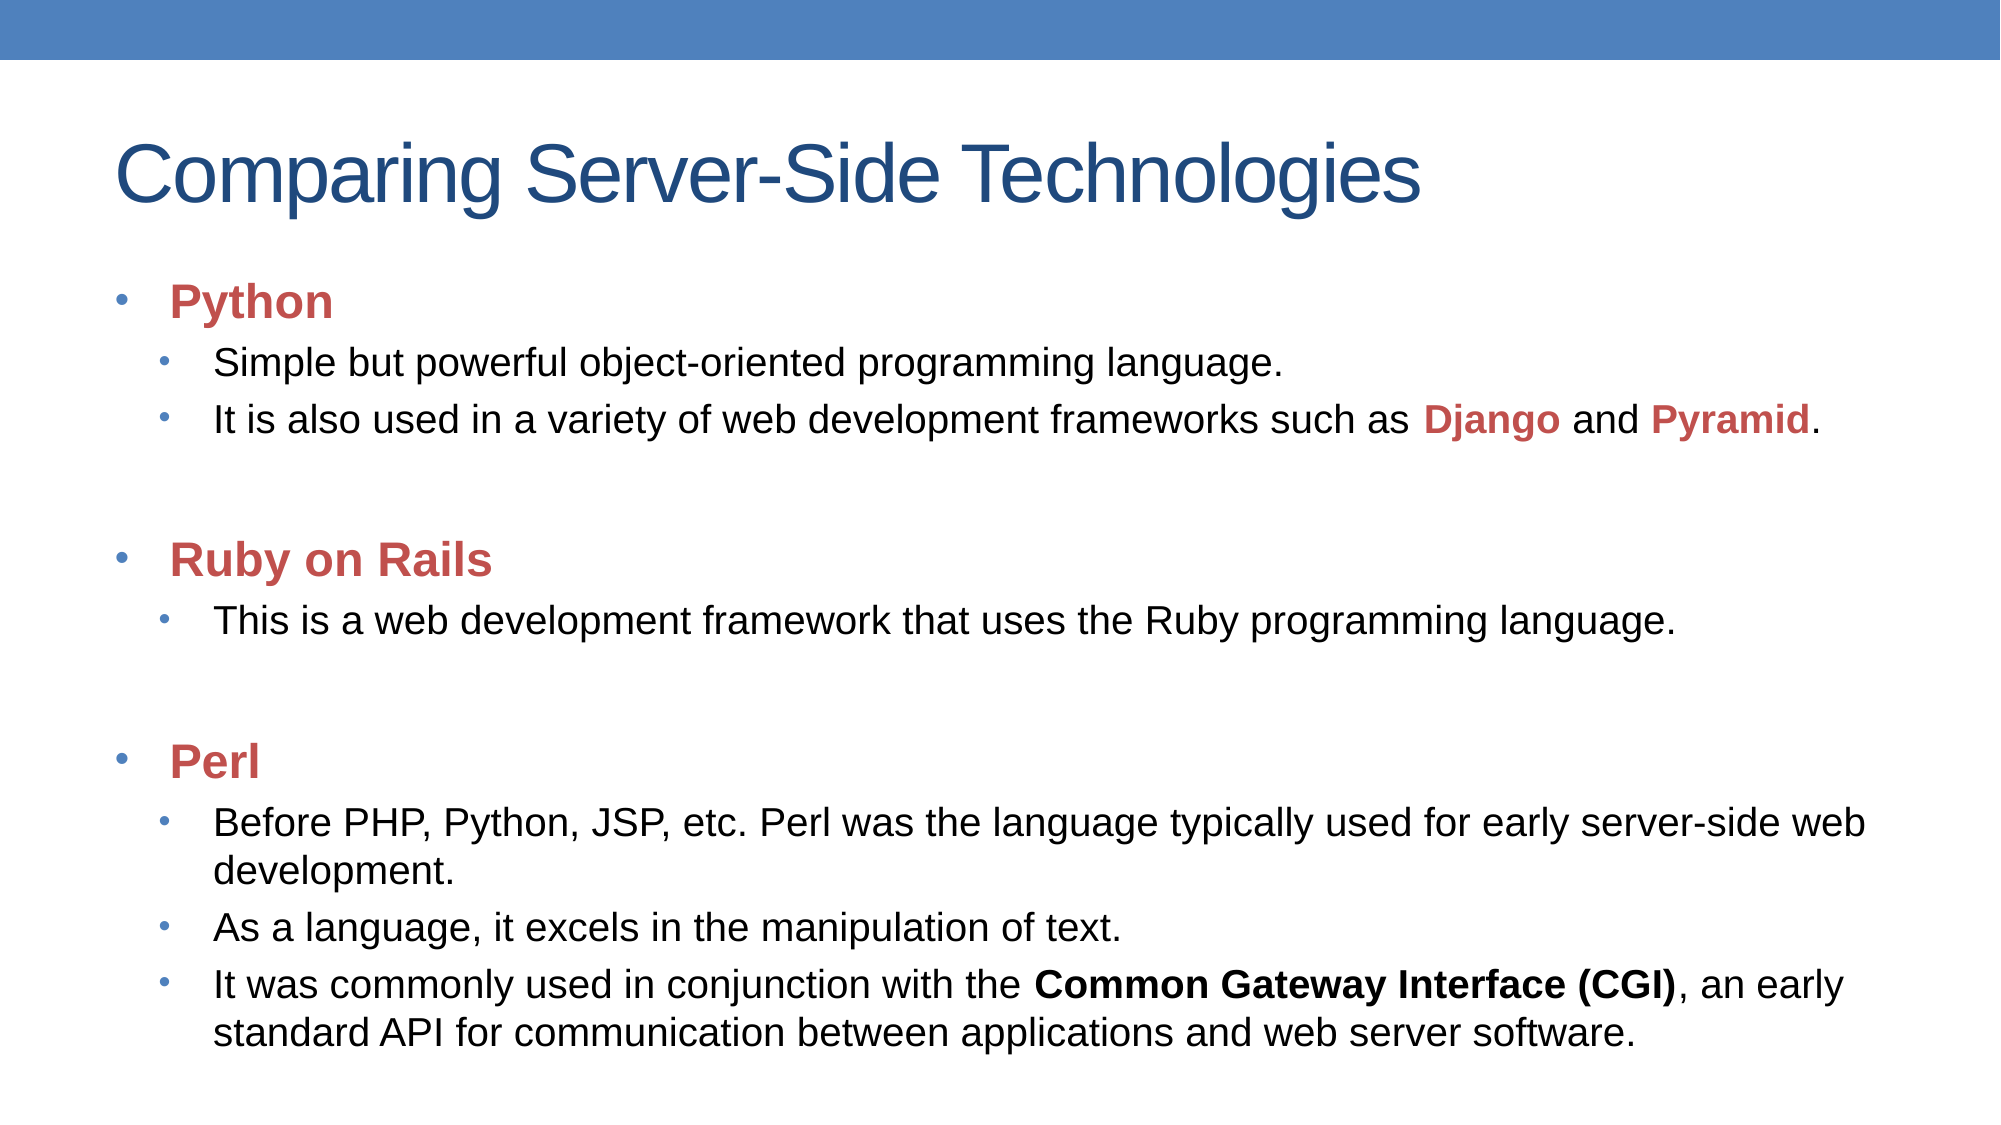

# Comparing Server-Side Technologies
Python
Simple but powerful object-oriented programming language.
It is also used in a variety of web development frameworks such as Django and Pyramid.

Ruby on Rails
This is a web development framework that uses the Ruby programming language.

Perl
Before PHP, Python, JSP, etc. Perl was the language typically used for early server-side web development.
As a language, it excels in the manipulation of text.
It was commonly used in conjunction with the Common Gateway Interface (CGI), an early standard API for communication between applications and web server software.